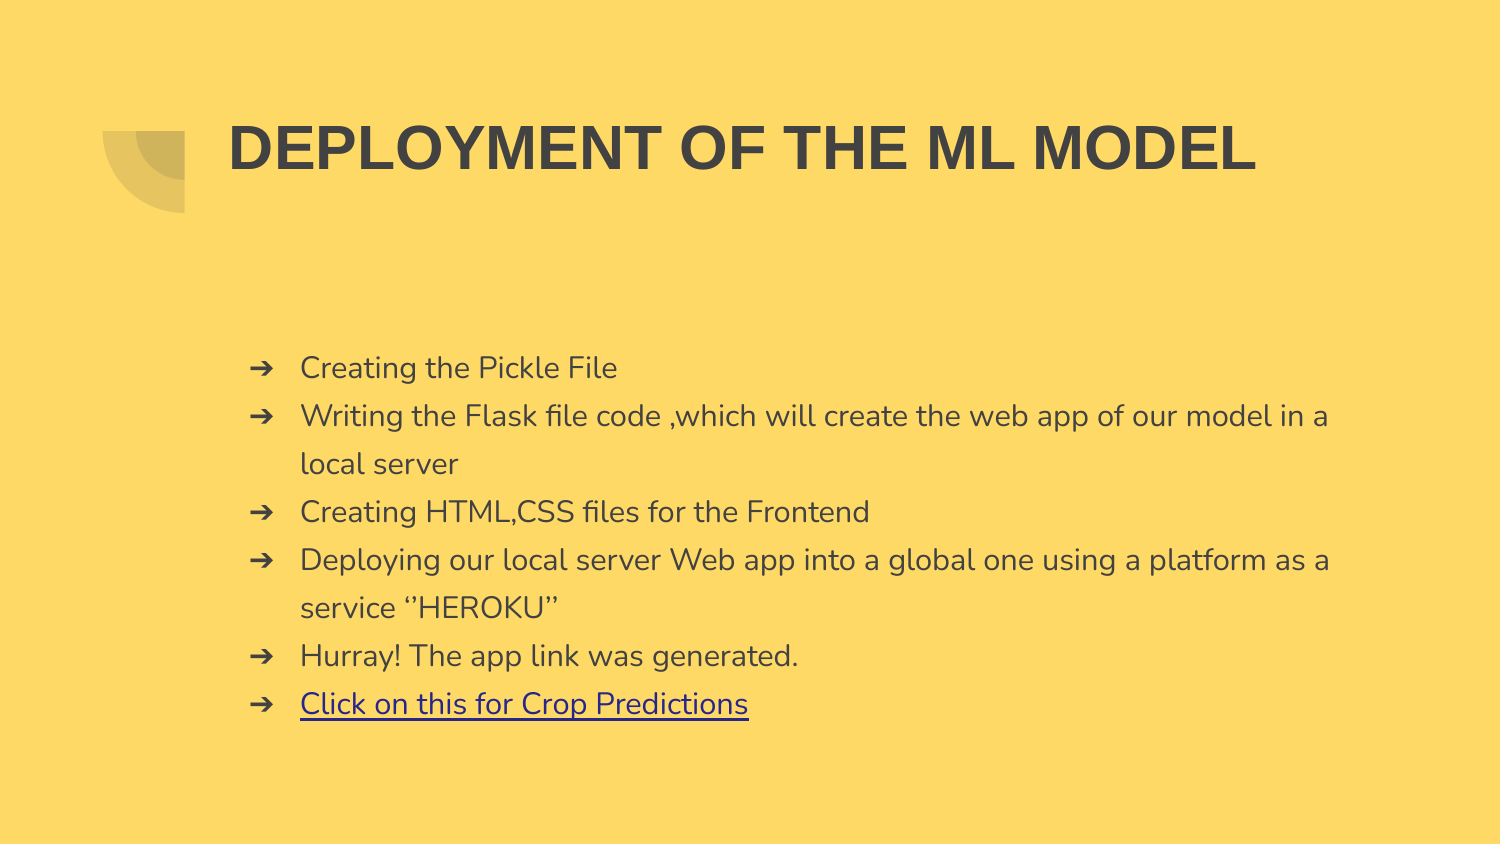

# DEPLOYMENT OF THE ML MODEL
Creating the Pickle File
Writing the Flask file code ,which will create the web app of our model in a local server
Creating HTML,CSS files for the Frontend
Deploying our local server Web app into a global one using a platform as a service ‘’HEROKU’’
Hurray! The app link was generated.
Click on this for Crop Predictions